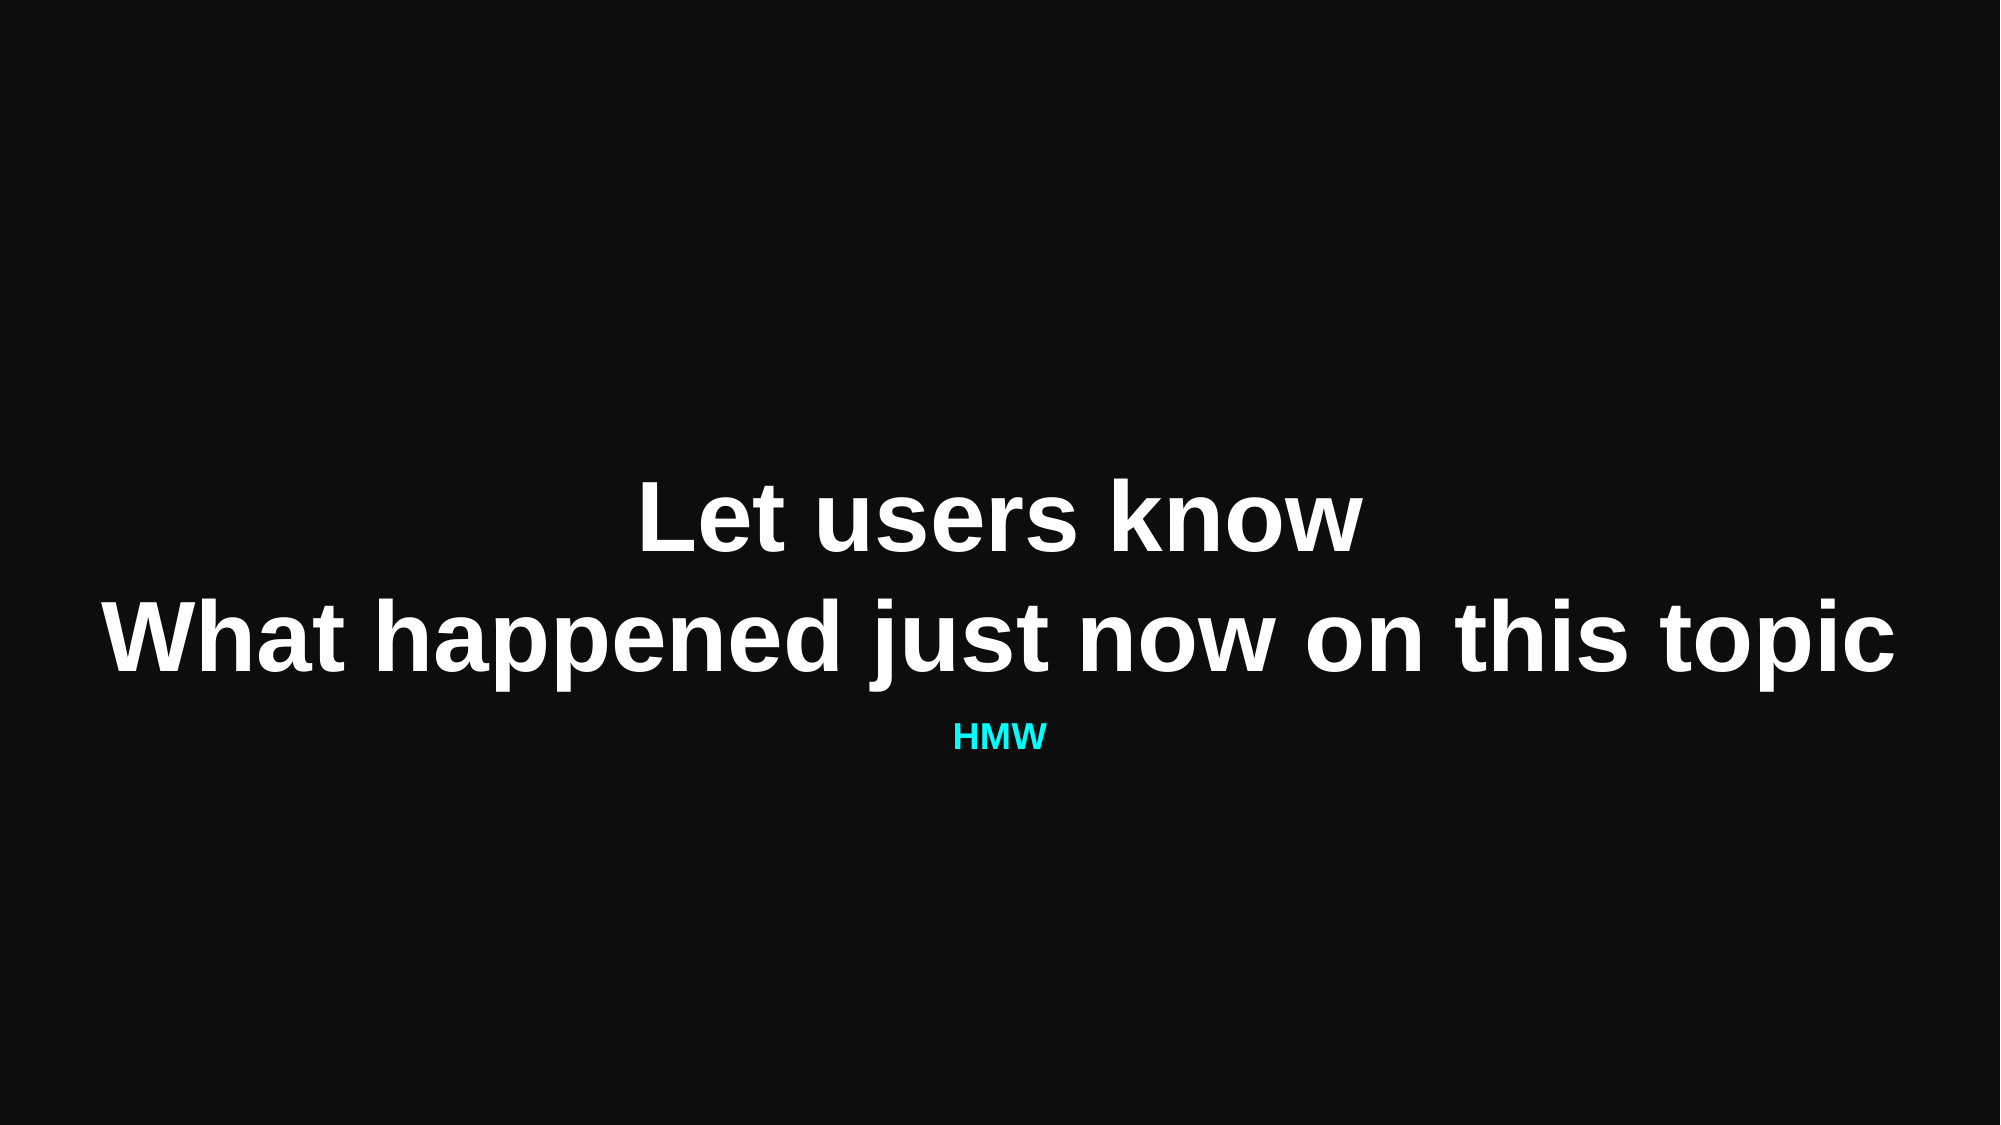

Let users know
What happened just now on this topic
HMW